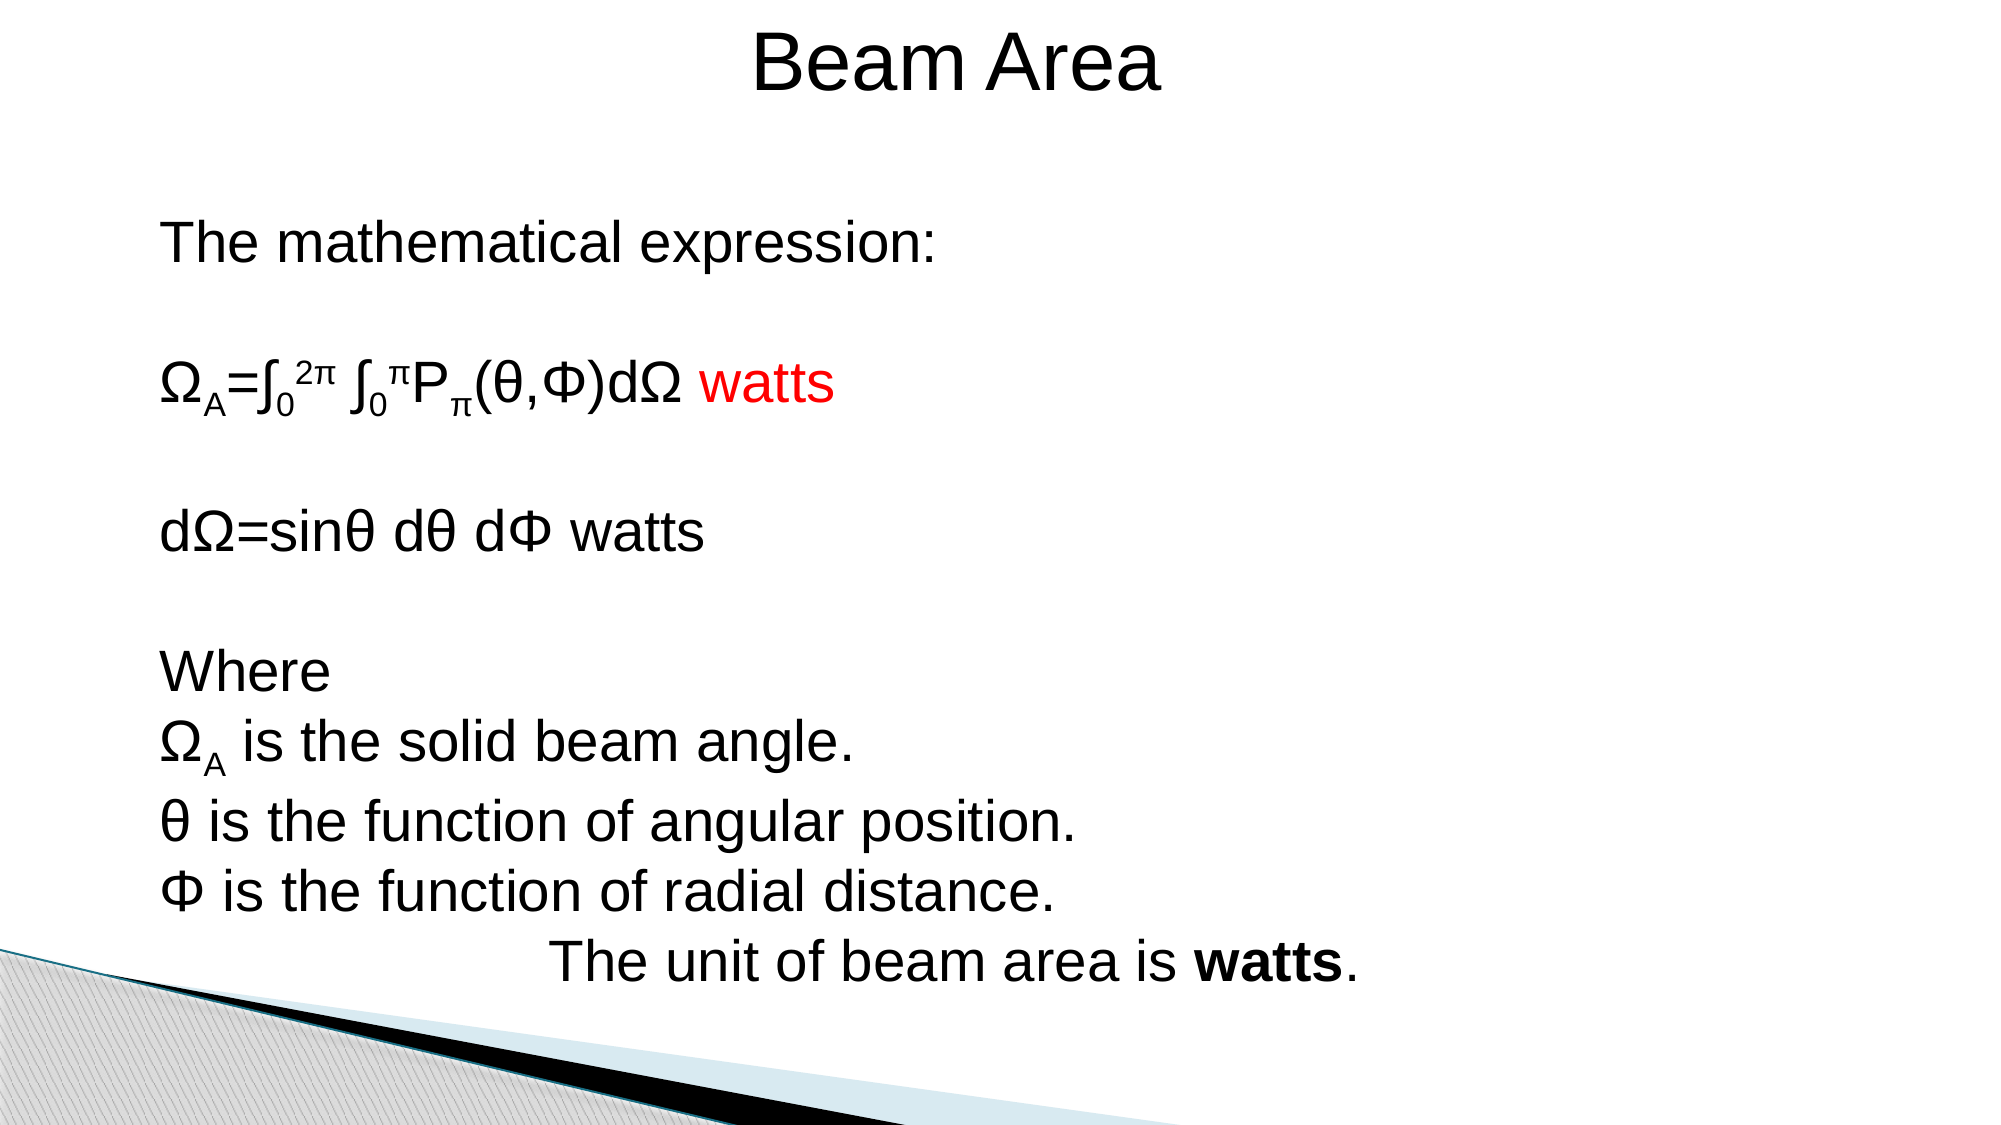

Beam Area
The mathematical expression:

ΩA=∫02π ∫0πPπ(θ,Φ)dΩ watts

dΩ=sinθ dθ dΦ watts

Where
ΩA is the solid beam angle.
θ is the function of angular position.
Φ is the function of radial distance.
The unit of beam area is watts.